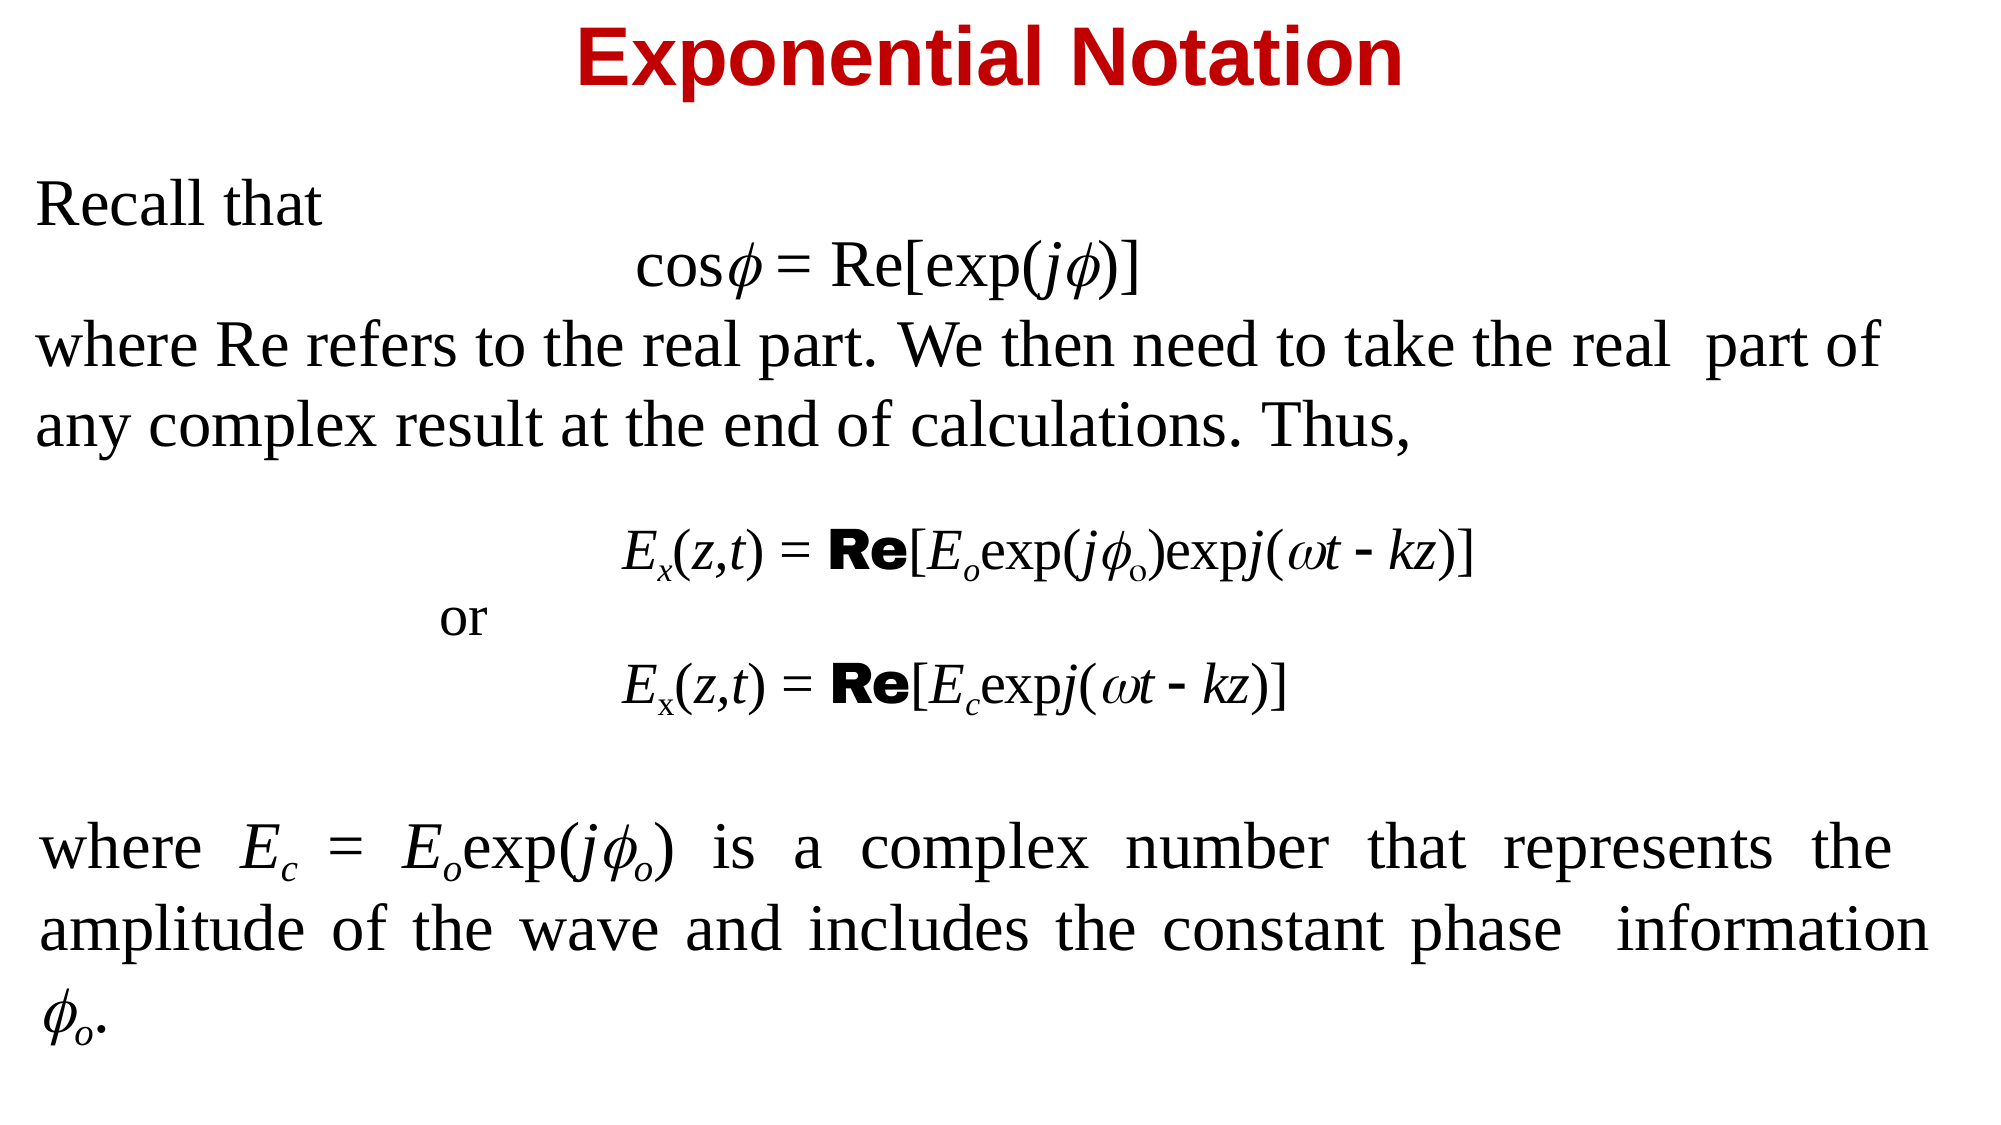

# Exponential Notation
Recall that
		cosφ = Re[exp(jφ)]
where Re refers to the real part. We then need to take the real  part of any complex result at the end of calculations. Thus,
Ex(z,t) = Re[Eoexp(jφο)expj(ωt − kz)]
Ex(z,t) = Re[Ecexpj(ωt − kz)]
or
where Ec = Eoexp(jφo) is a complex number that represents the  amplitude of the wave and includes the constant phase  information φo.